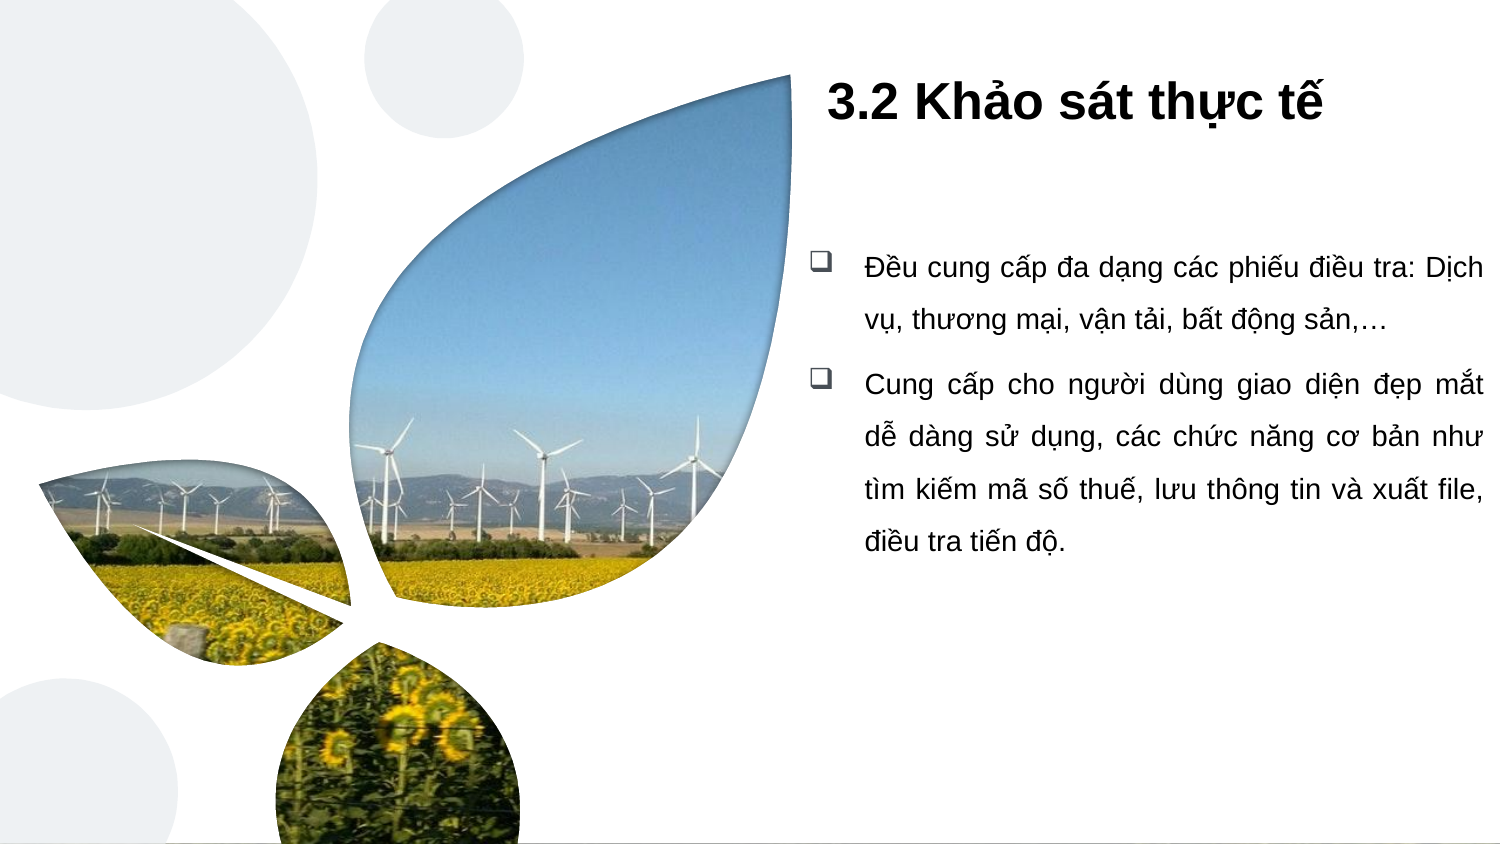

3.2 Khảo sát thực tế
Đều cung cấp đa dạng các phiếu điều tra: Dịch vụ, thương mại, vận tải, bất động sản,…
Cung cấp cho người dùng giao diện đẹp mắt dễ dàng sử dụng, các chức năng cơ bản như tìm kiếm mã số thuế, lưu thông tin và xuất file, điều tra tiến độ.